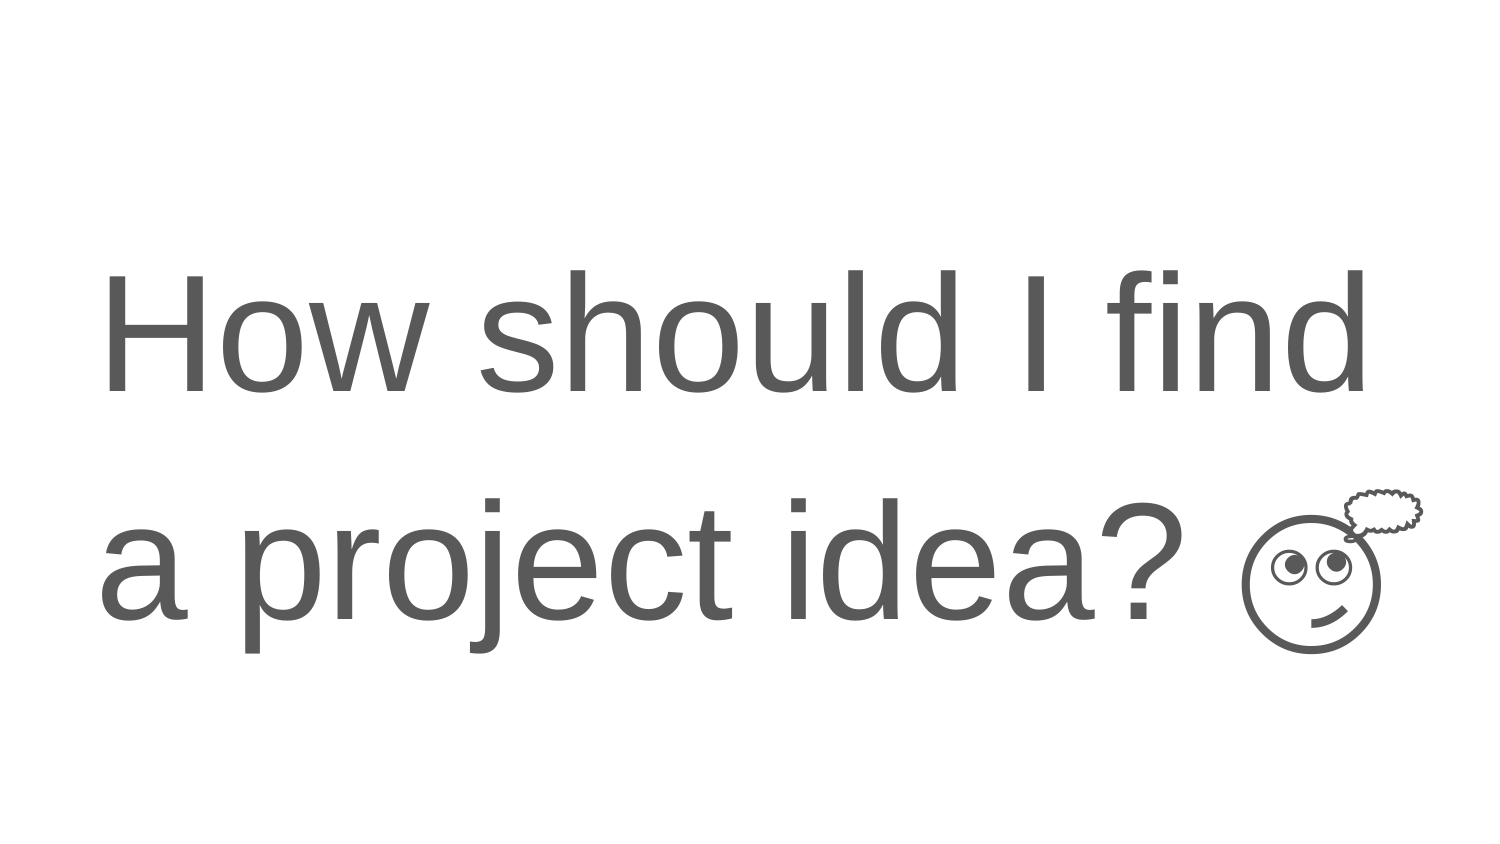

#
How should I find
a project idea? 🤔